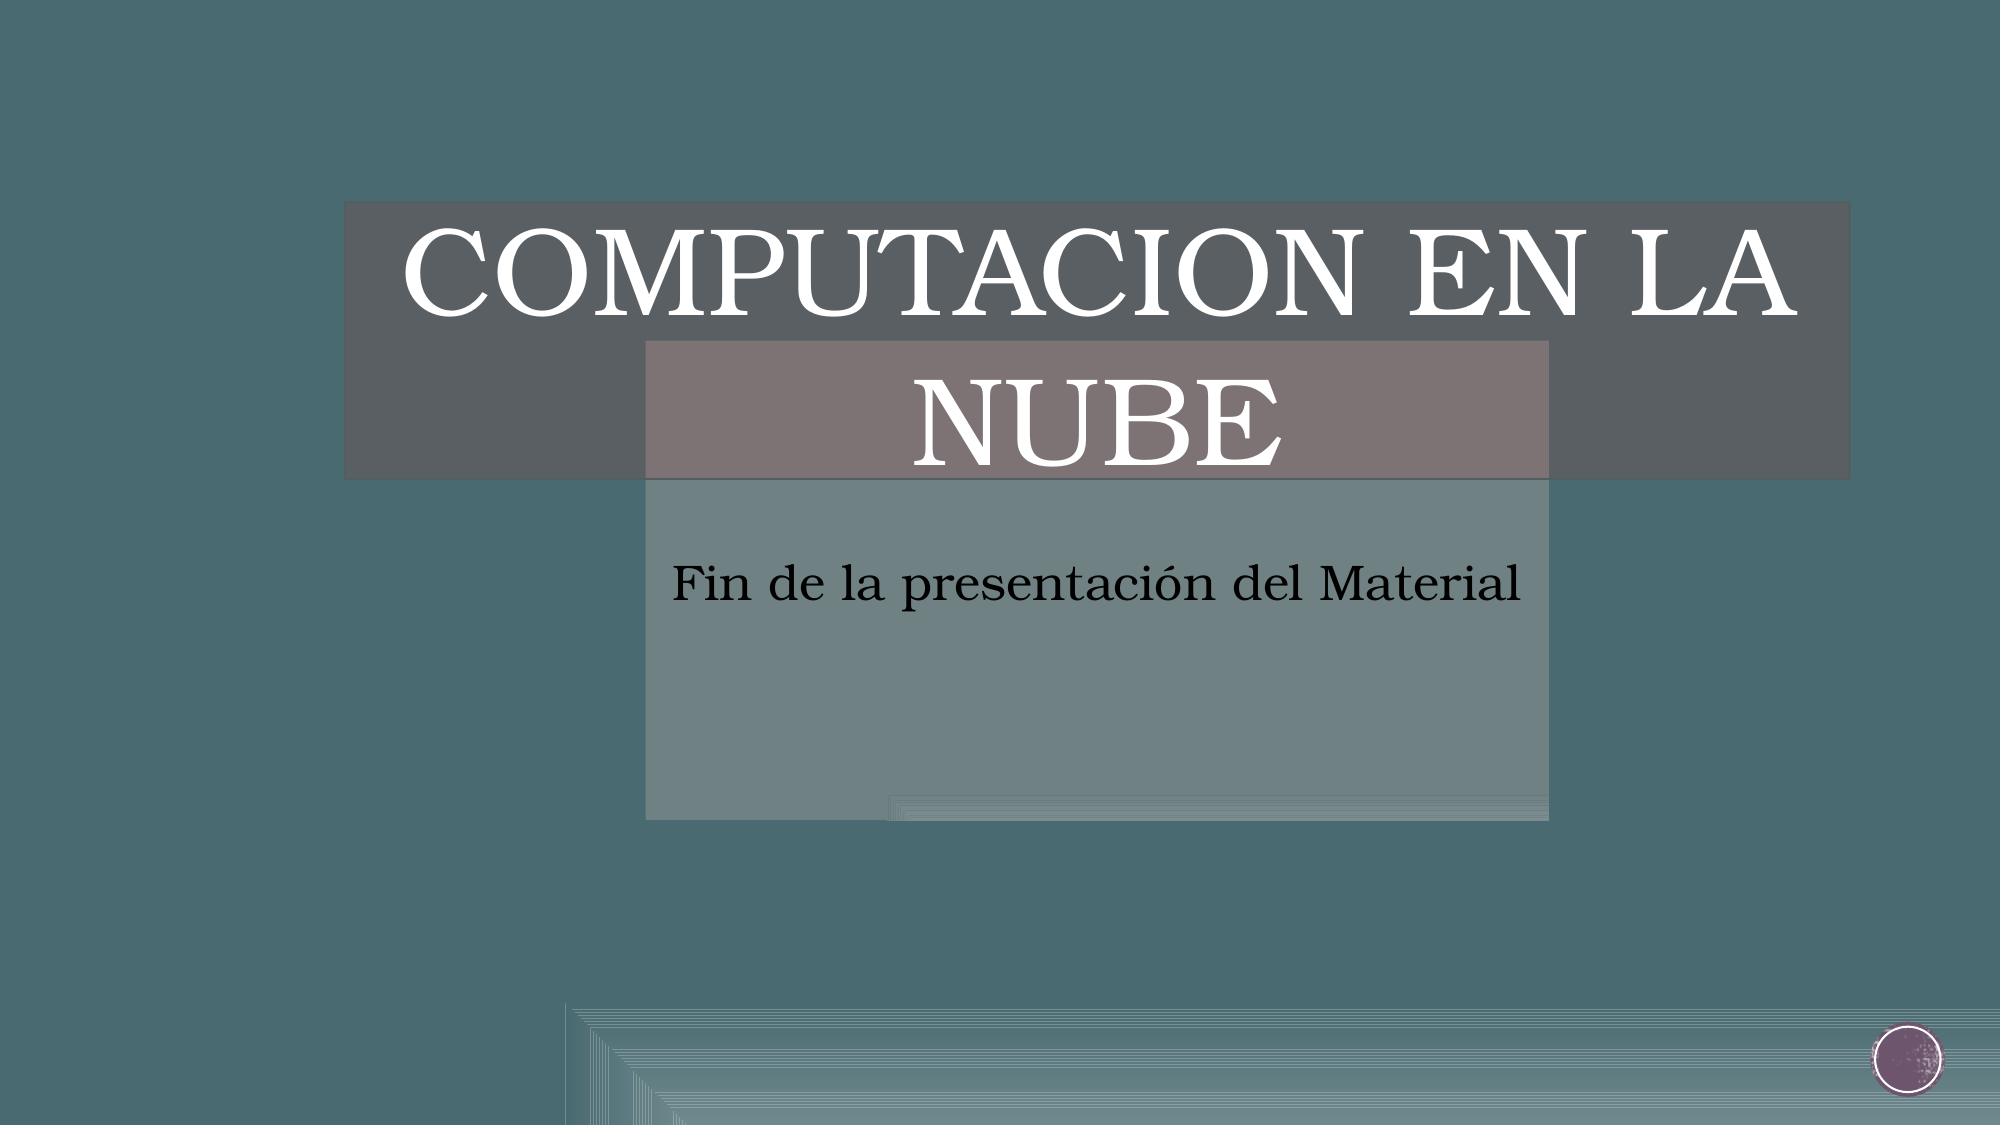

COMPUTACION EN LA NUBE
Fin de la presentación del Material